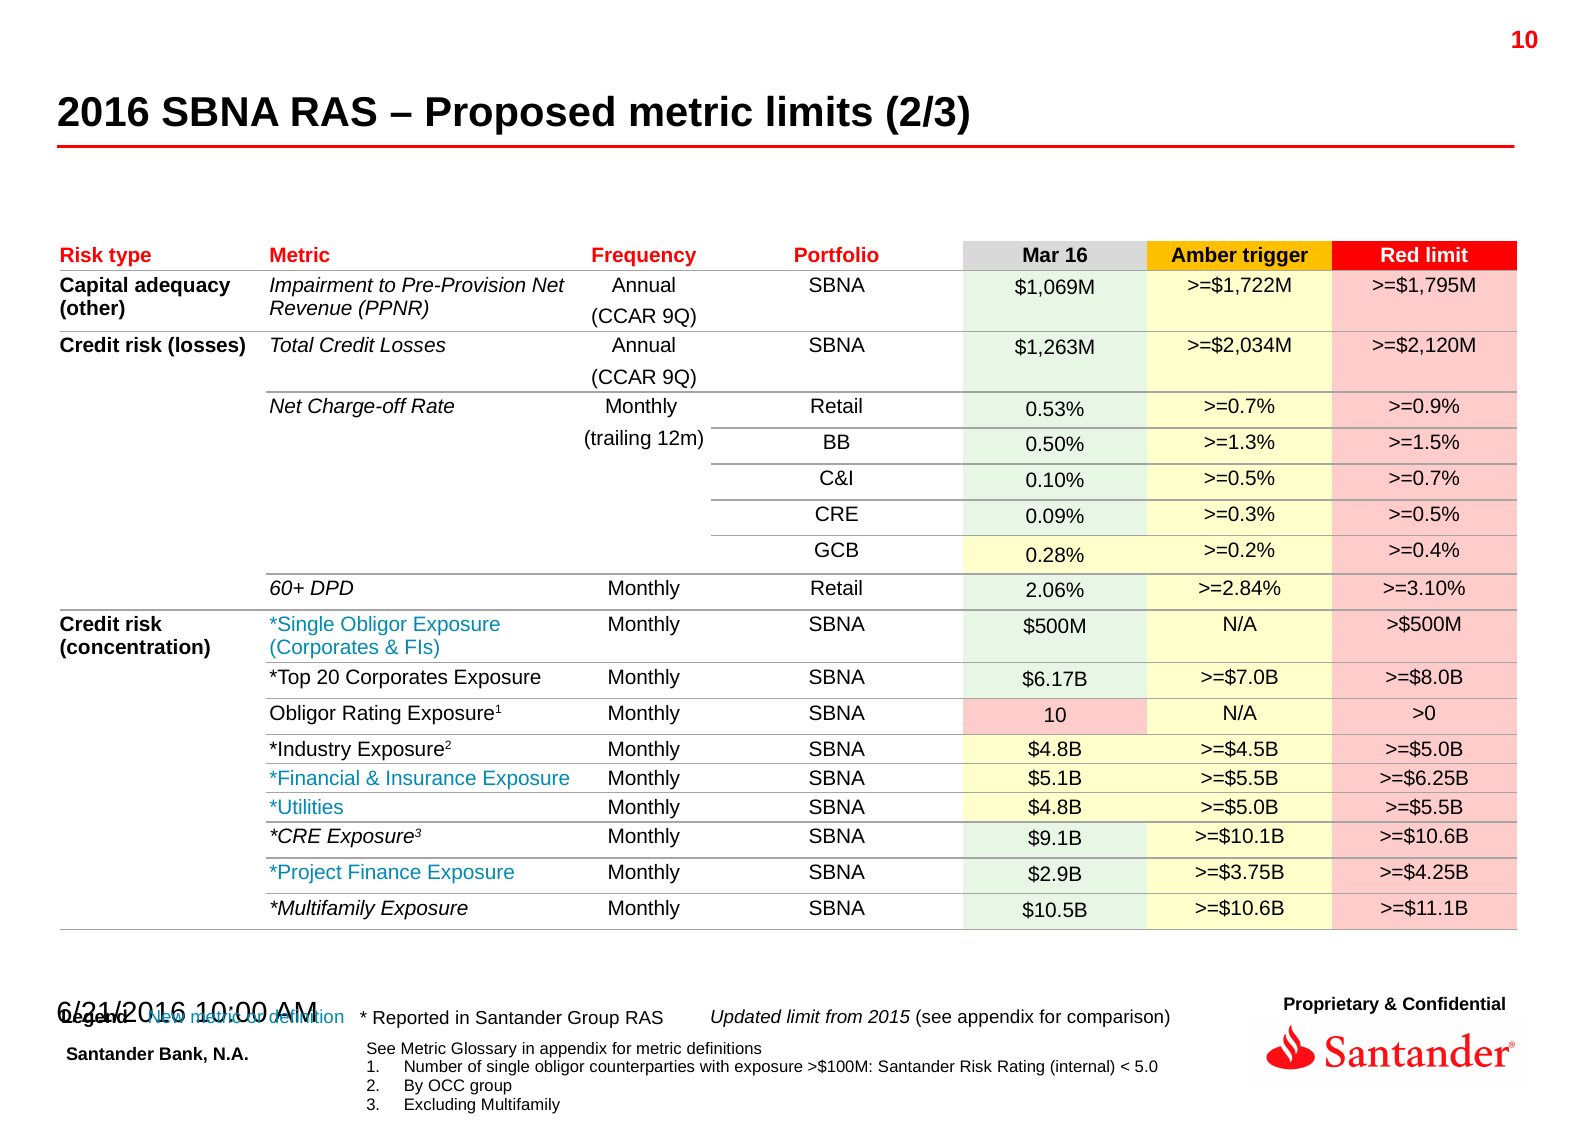

2016 SBNA RAS – Proposed metric limits (2/3)
| Risk type | Metric | Frequency | Portfolio | Mar 16 | Amber trigger | Red limit |
| --- | --- | --- | --- | --- | --- | --- |
| Capital adequacy (other) | Impairment to Pre-Provision Net Revenue (PPNR) | Annual (CCAR 9Q) | SBNA | $1,069M | >=$1,722M | >=$1,795M |
| Credit risk (losses) | Total Credit Losses | Annual (CCAR 9Q) | SBNA | $1,263M | >=$2,034M | >=$2,120M |
|  | Net Charge-off Rate | Monthly (trailing 12m) | Retail | 0.53% | >=0.7% | >=0.9% |
|  |  |  | BB | 0.50% | >=1.3% | >=1.5% |
|  |  |  | C&I | 0.10% | >=0.5% | >=0.7% |
|  |  |  | CRE | 0.09% | >=0.3% | >=0.5% |
|  |  |  | GCB | 0.28% | >=0.2% | >=0.4% |
|  | 60+ DPD | Monthly | Retail | 2.06% | >=2.84% | >=3.10% |
| Credit risk (concentration) | \*Single Obligor Exposure (Corporates & FIs) | Monthly | SBNA | $500M | N/A | >$500M |
|  | \*Top 20 Corporates Exposure | Monthly | SBNA | $6.17B | >=$7.0B | >=$8.0B |
|  | Obligor Rating Exposure1 | Monthly | SBNA | 10 | N/A | >0 |
|  | \*Industry Exposure2 | Monthly | SBNA | $4.8B | >=$4.5B | >=$5.0B |
|  | \*Financial & Insurance Exposure | Monthly | SBNA | $5.1B | >=$5.5B | >=$6.25B |
|  | \*Utilities | Monthly | SBNA | $4.8B | >=$5.0B | >=$5.5B |
|  | \*CRE Exposure3 | Monthly | SBNA | $9.1B | >=$10.1B | >=$10.6B |
|  | \*Project Finance Exposure | Monthly | SBNA | $2.9B | >=$3.75B | >=$4.25B |
|  | \*Multifamily Exposure | Monthly | SBNA | $10.5B | >=$10.6B | >=$11.1B |
Updated limit from 2015 (see appendix for comparison)
Legend
New metric or definition
* Reported in Santander Group RAS
See Metric Glossary in appendix for metric definitions
Number of single obligor counterparties with exposure >$100M: Santander Risk Rating (internal) < 5.0
By OCC group
Excluding Multifamily